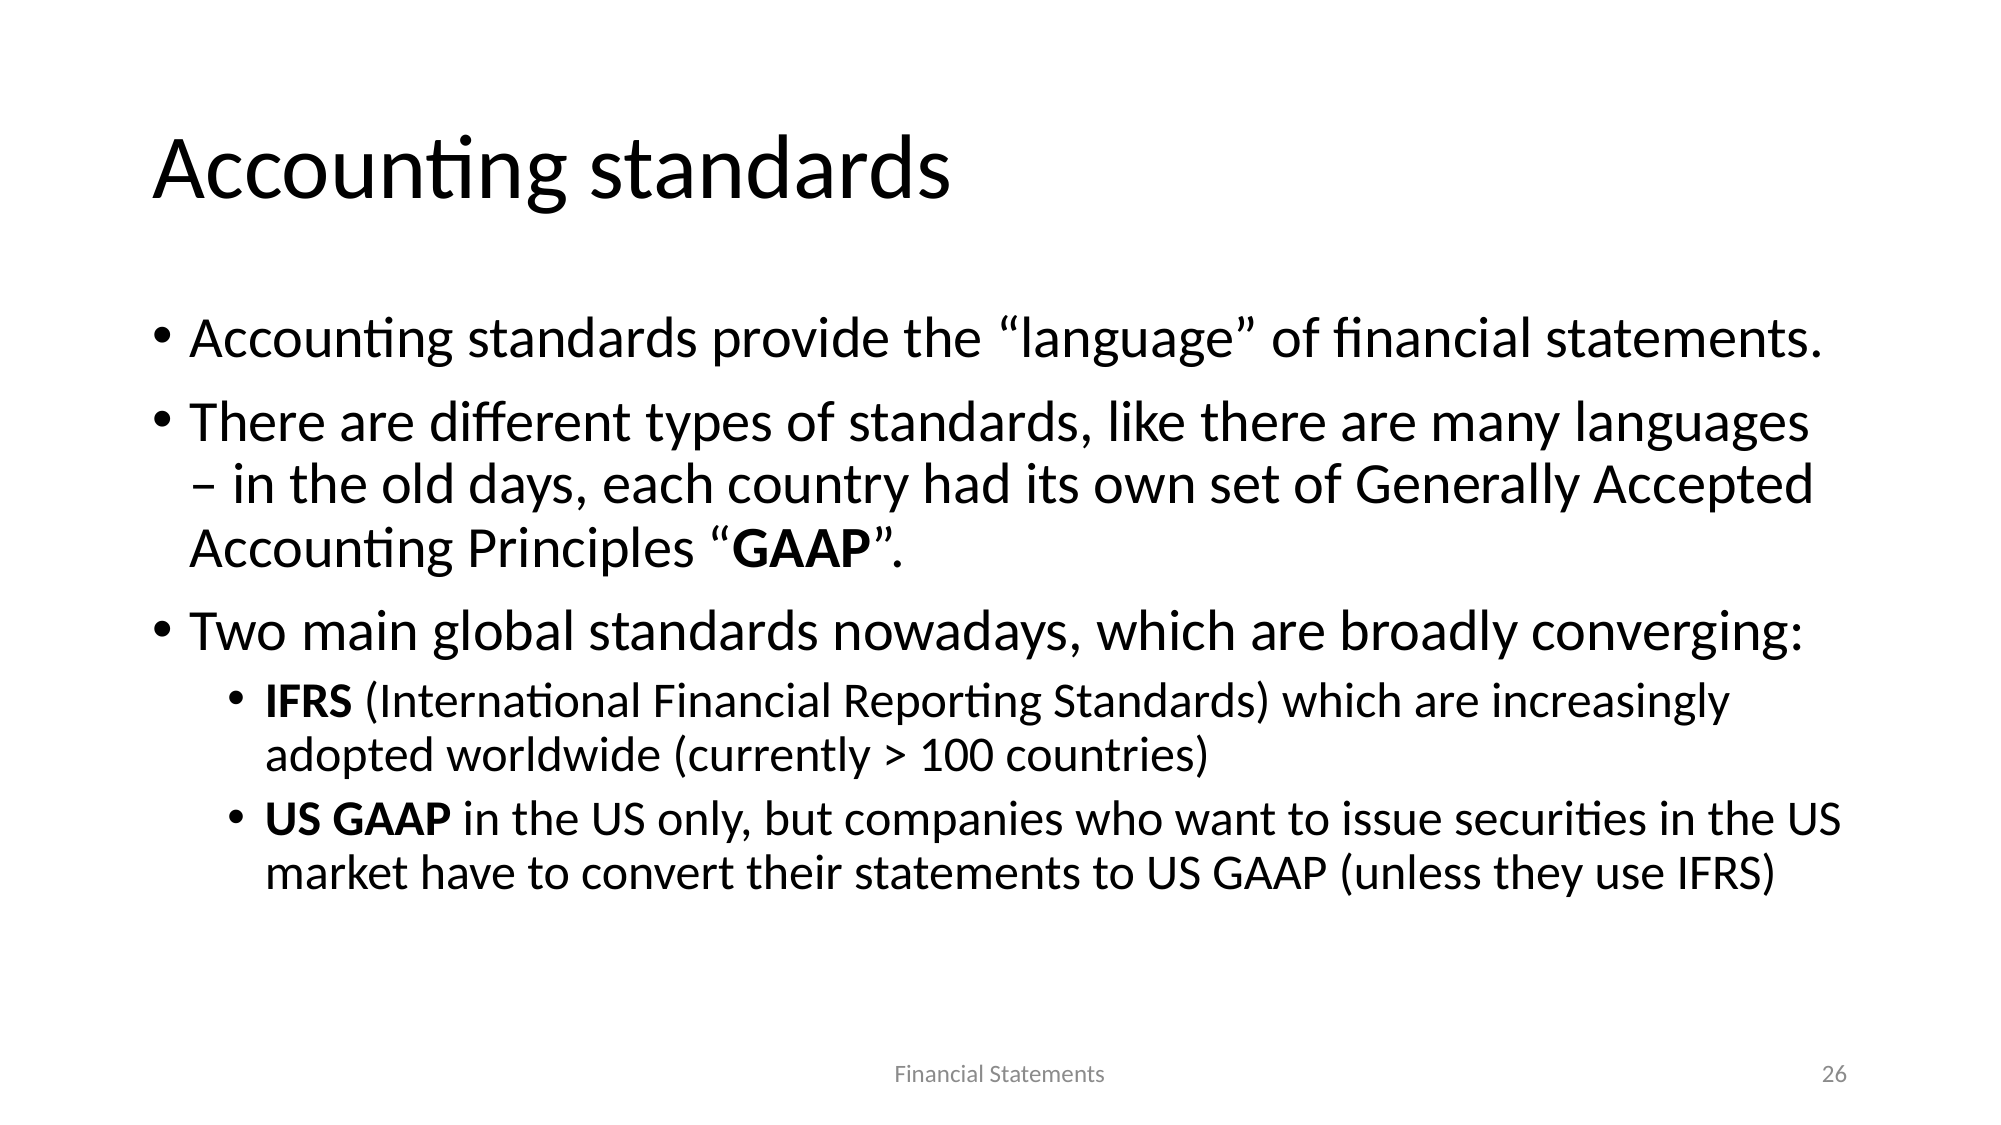

# Accounting standards
Accounting standards provide the “language” of financial statements.
There are different types of standards, like there are many languages – in the old days, each country had its own set of Generally Accepted Accounting Principles “GAAP”.
Two main global standards nowadays, which are broadly converging:
IFRS (International Financial Reporting Standards) which are increasingly adopted worldwide (currently > 100 countries)
US GAAP in the US only, but companies who want to issue securities in the US market have to convert their statements to US GAAP (unless they use IFRS)
26
Financial Statements